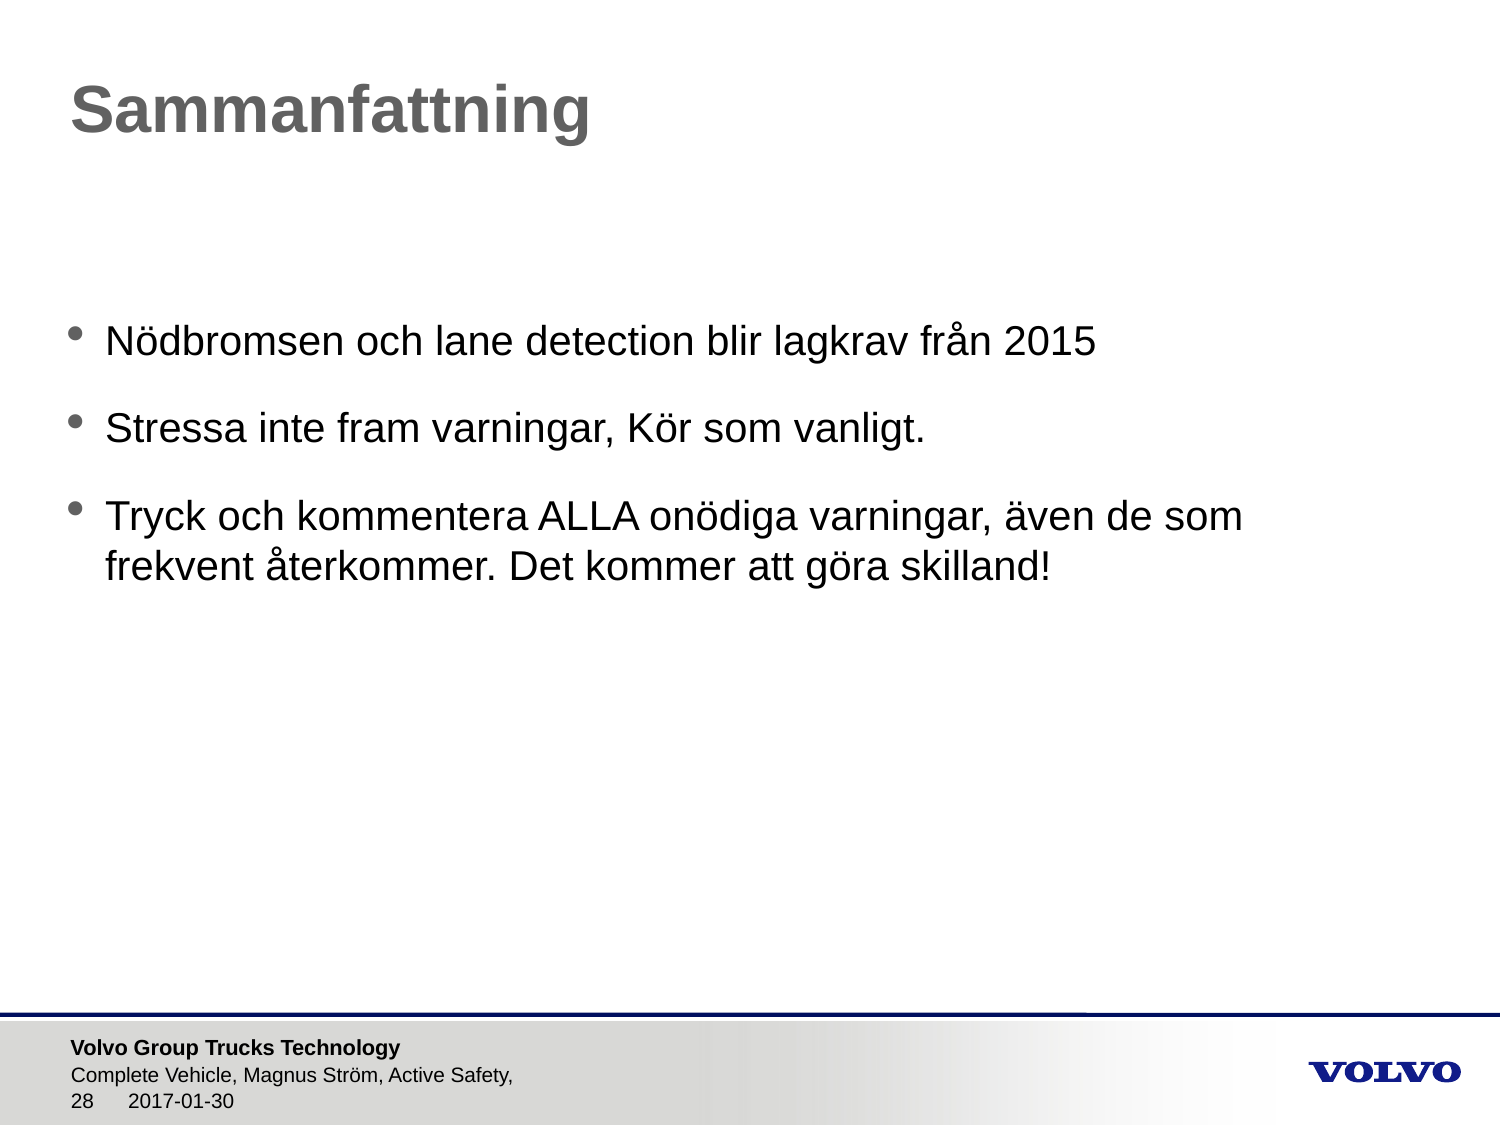

# Sammanfattning
Nödbromsen och lane detection blir lagkrav från 2015
Stressa inte fram varningar, Kör som vanligt.
Tryck och kommentera ALLA onödiga varningar, även de som frekvent återkommer. Det kommer att göra skilland!
Complete Vehicle, Magnus Ström, Active Safety,
2017-01-30
28